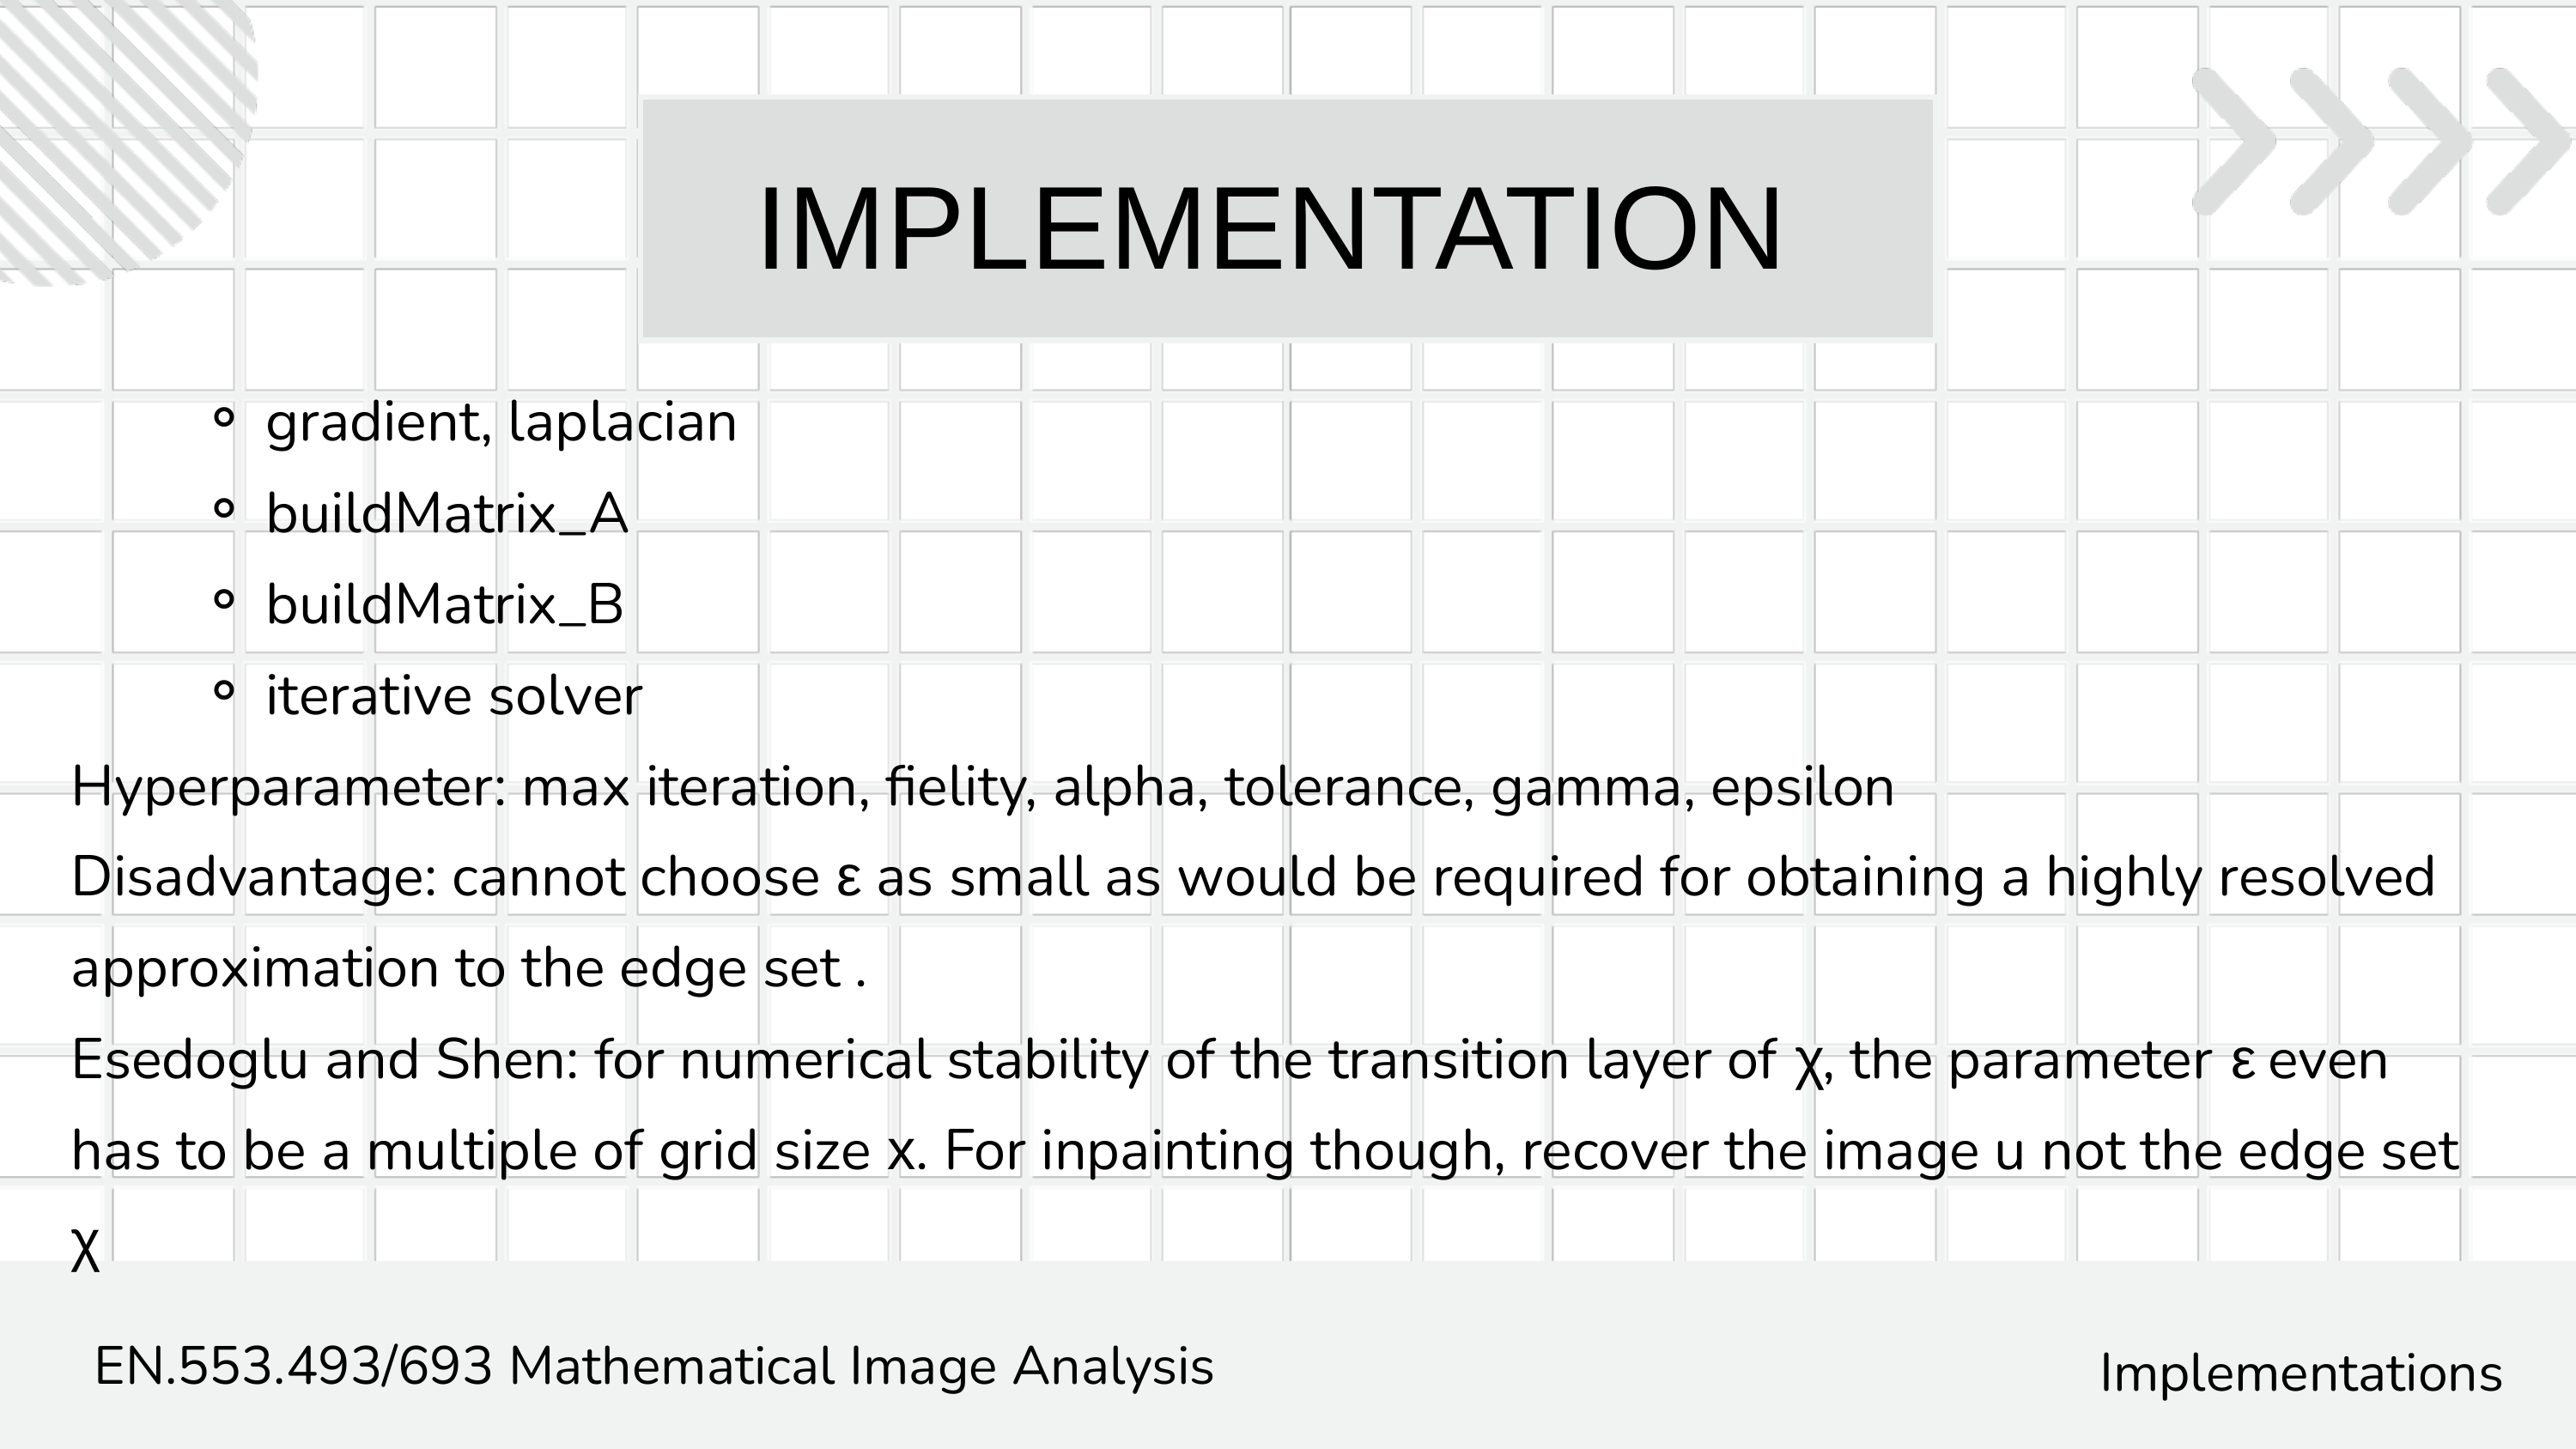

IMPLEMENTATION
gradient, laplacian
buildMatrix_A
buildMatrix_B
iterative solver
Hyperparameter: max iteration, fielity, alpha, tolerance, gamma, epsilon
Disadvantage: cannot choose ε as small as would be required for obtaining a highly resolved approximation to the edge set .
Esedoglu and Shen: for numerical stability of the transition layer of χ, the parameter ε even has to be a multiple of grid size x. For inpainting though, recover the image u not the edge set χ

EN.553.493/693 Mathematical Image Analysis
Implementations